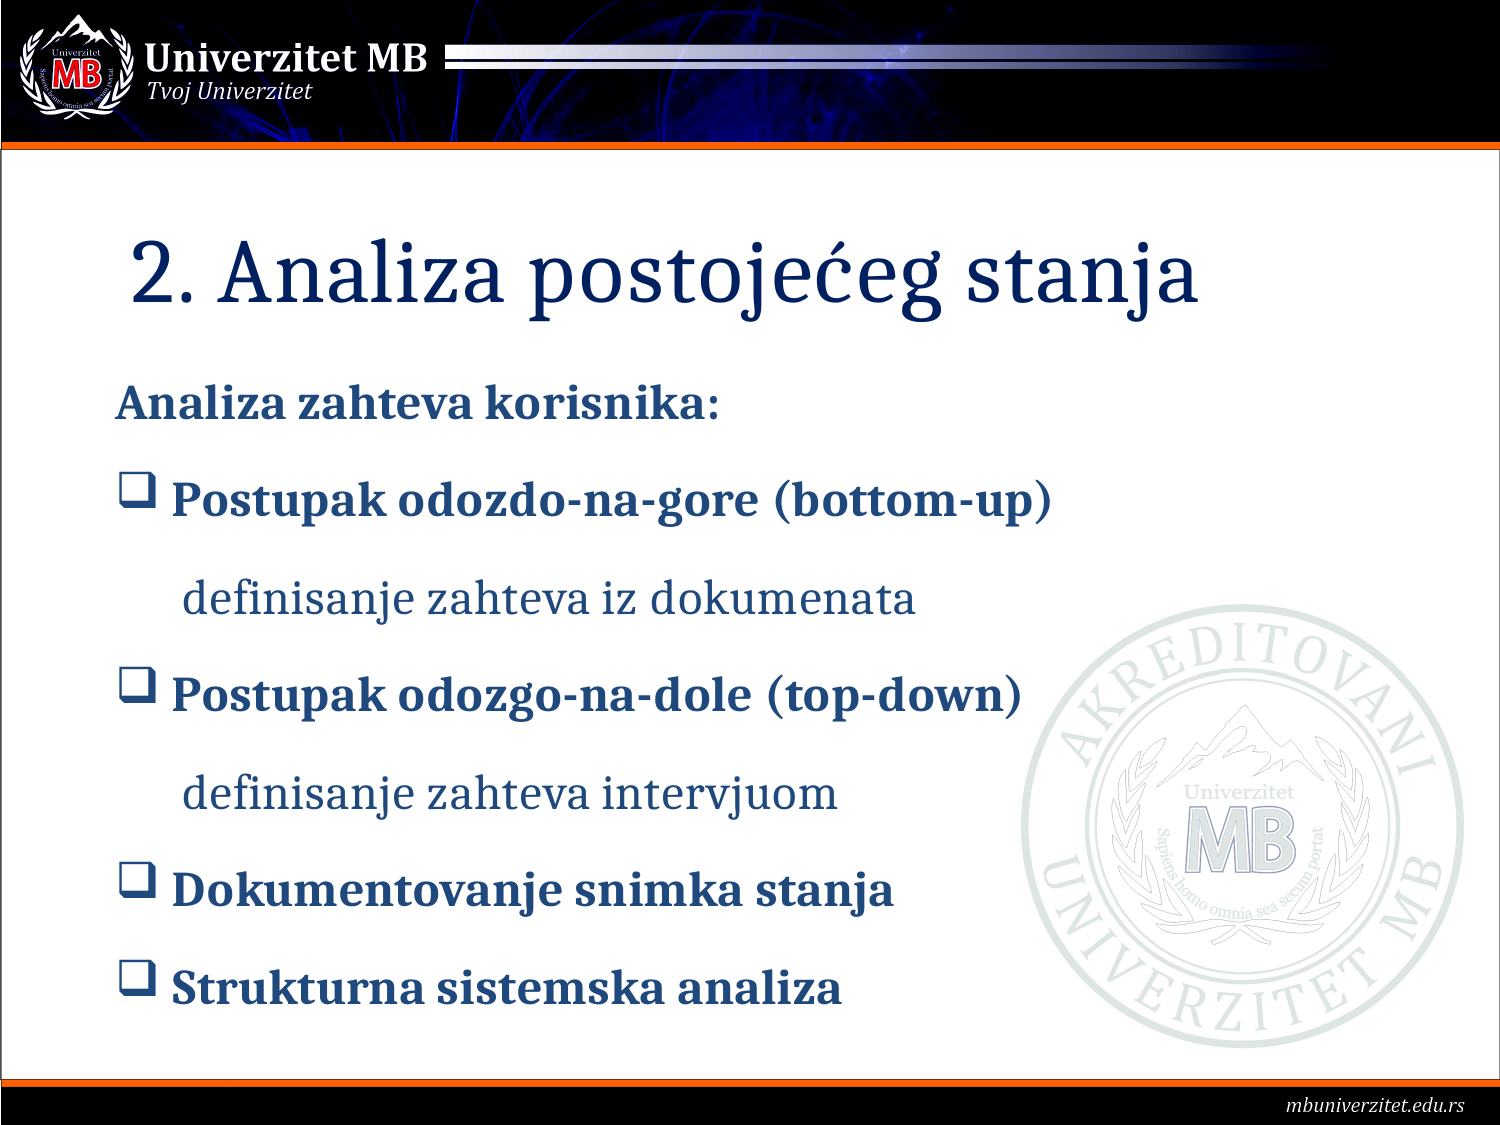

# 2. Analiza postojećeg stanja
Analiza zahteva korisnika:
Postupak odozdo-na-gore (bottom-up)
definisanje zahteva iz dokumenata
Postupak odozgo-na-dole (top-down)
definisanje zahteva intervjuom
Dokumentovanje snimka stanja
Strukturna sistemska analiza